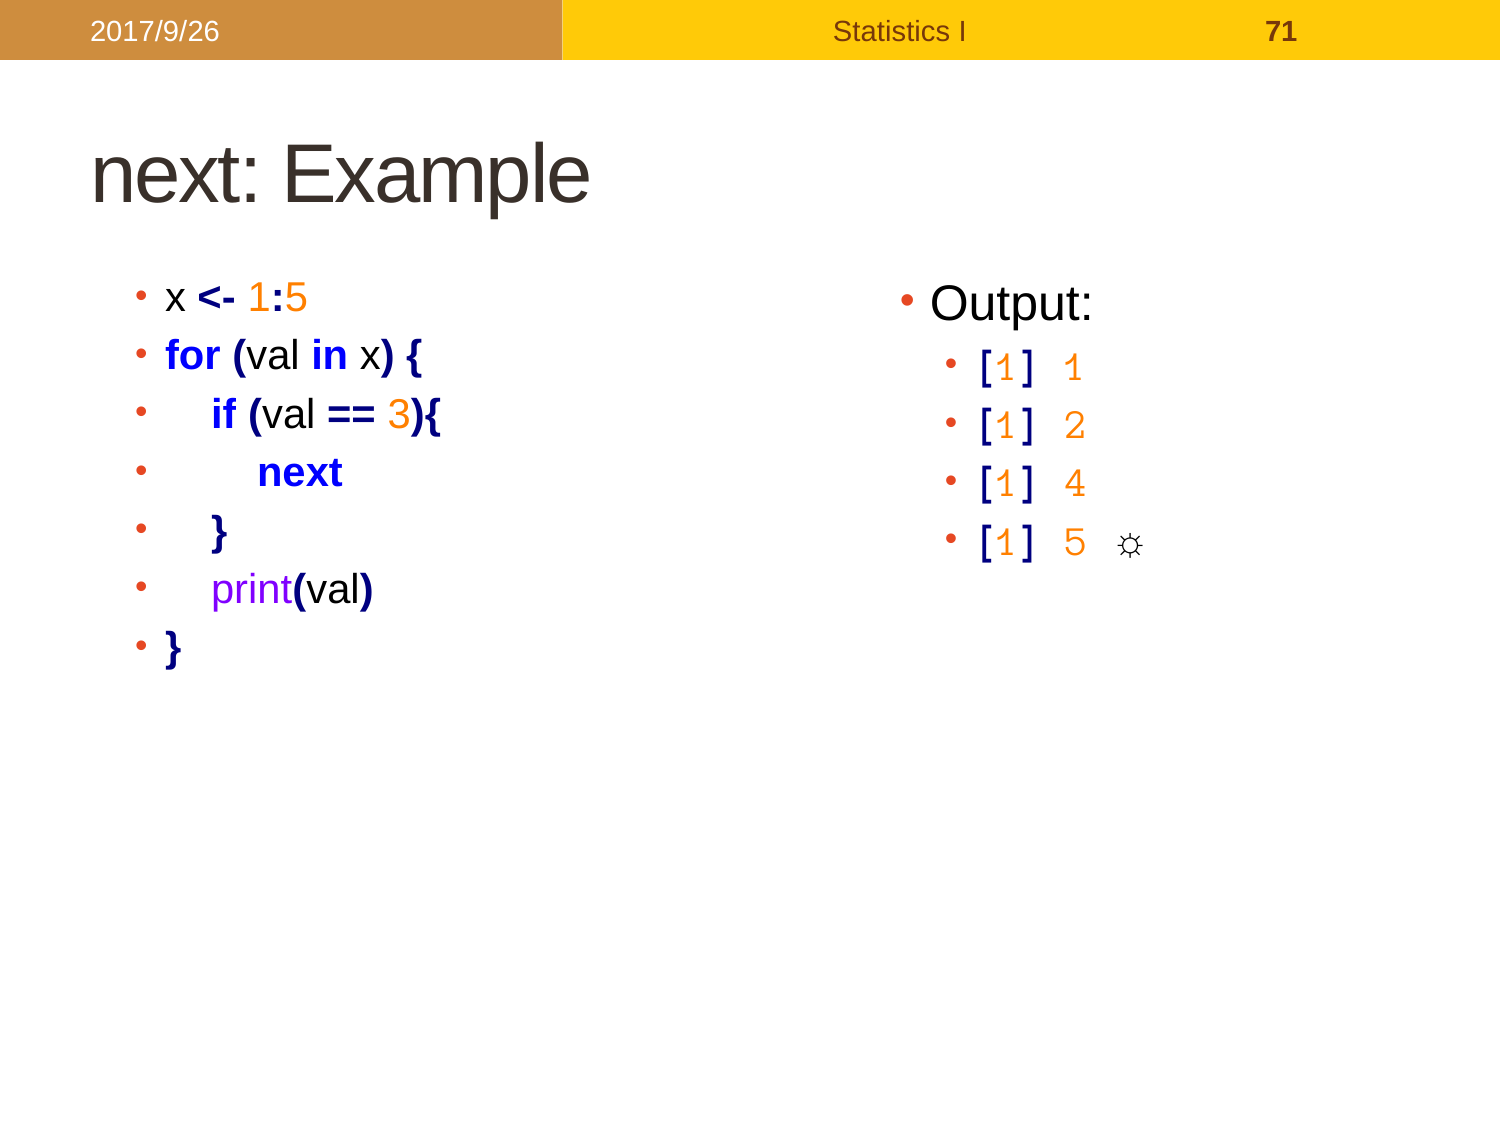

2017/9/26
Statistics I
71
# next: Example
x <- 1:5
for (val in x) {
    if (val == 3){
        next
    }
    print(val)
}

Output:
[1] 1
[1] 2
[1] 4
[1] 5 ☼